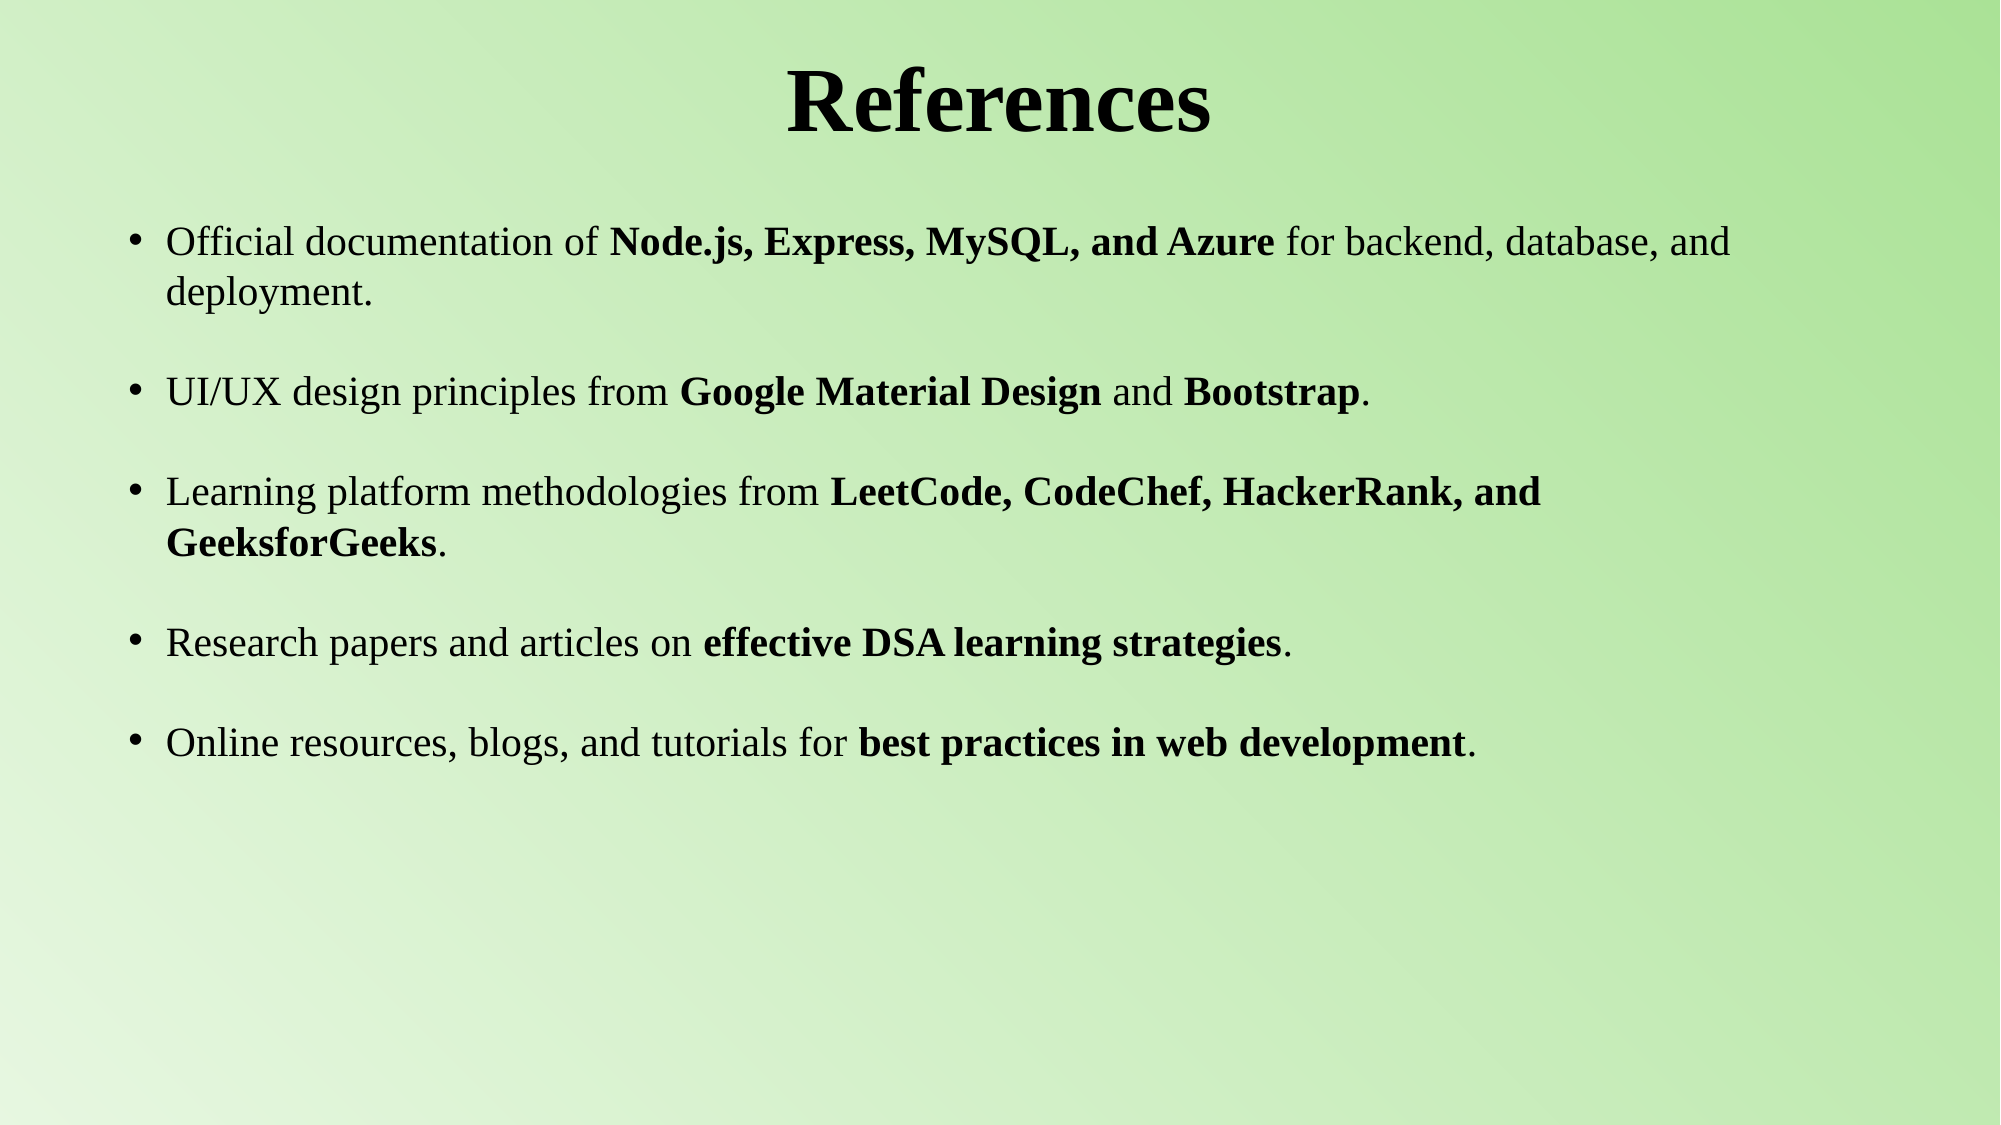

# References
Official documentation of Node.js, Express, MySQL, and Azure for backend, database, and deployment.

UI/UX design principles from Google Material Design and Bootstrap.

Learning platform methodologies from LeetCode, CodeChef, HackerRank, and GeeksforGeeks.

Research papers and articles on effective DSA learning strategies.

Online resources, blogs, and tutorials for best practices in web development.